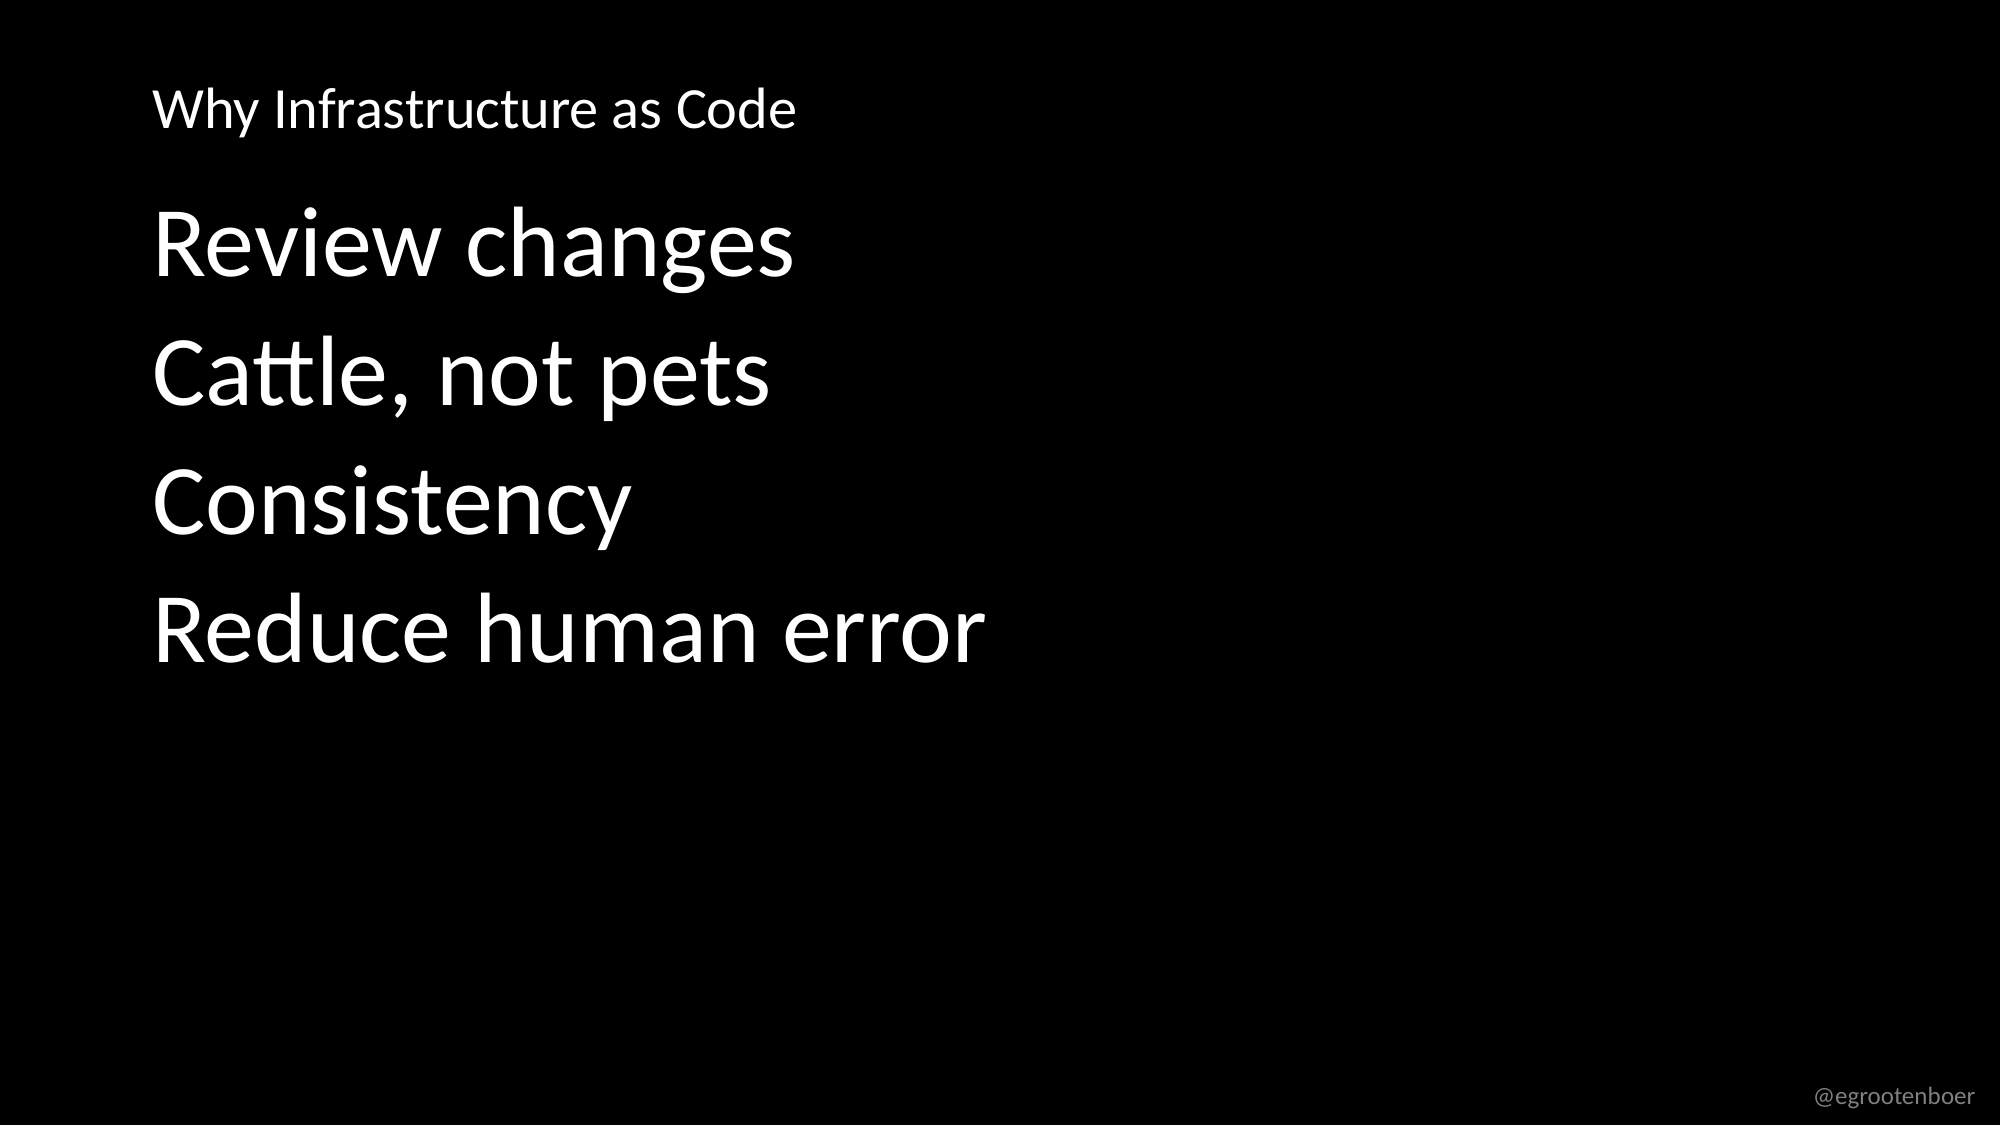

# Why Infrastructure as Code
Review changes
Cattle, not pets
Consistency
Reduce human error